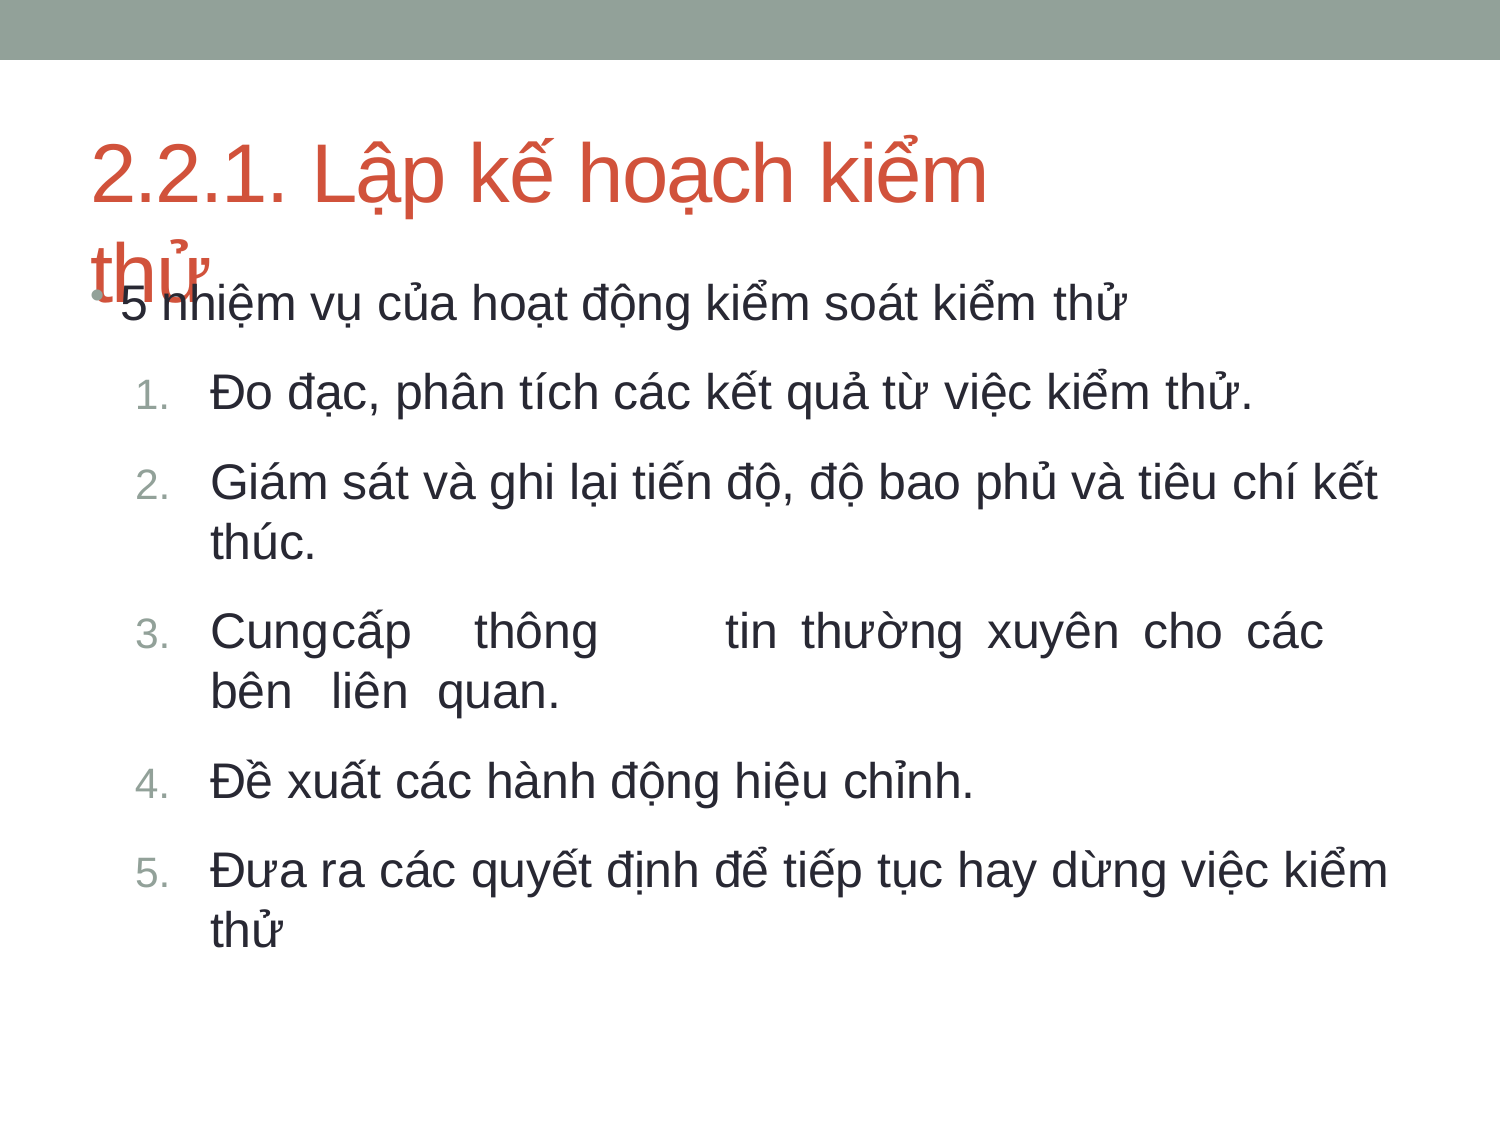

# 2.2.1. Lập kế hoạch kiểm thử
5 nhiệm vụ của hoạt động kiểm soát kiểm thử
Đo đạc, phân tích các kết quả từ việc kiểm thử.
Giám sát và ghi lại tiến độ, độ bao phủ và tiêu chí kết  thúc.
Cung	cấp	thông	tin	thường	xuyên	cho	các	bên	liên  quan.
Đề xuất các hành động hiệu chỉnh.
Đưa ra các quyết định để tiếp tục hay dừng việc kiểm  thử